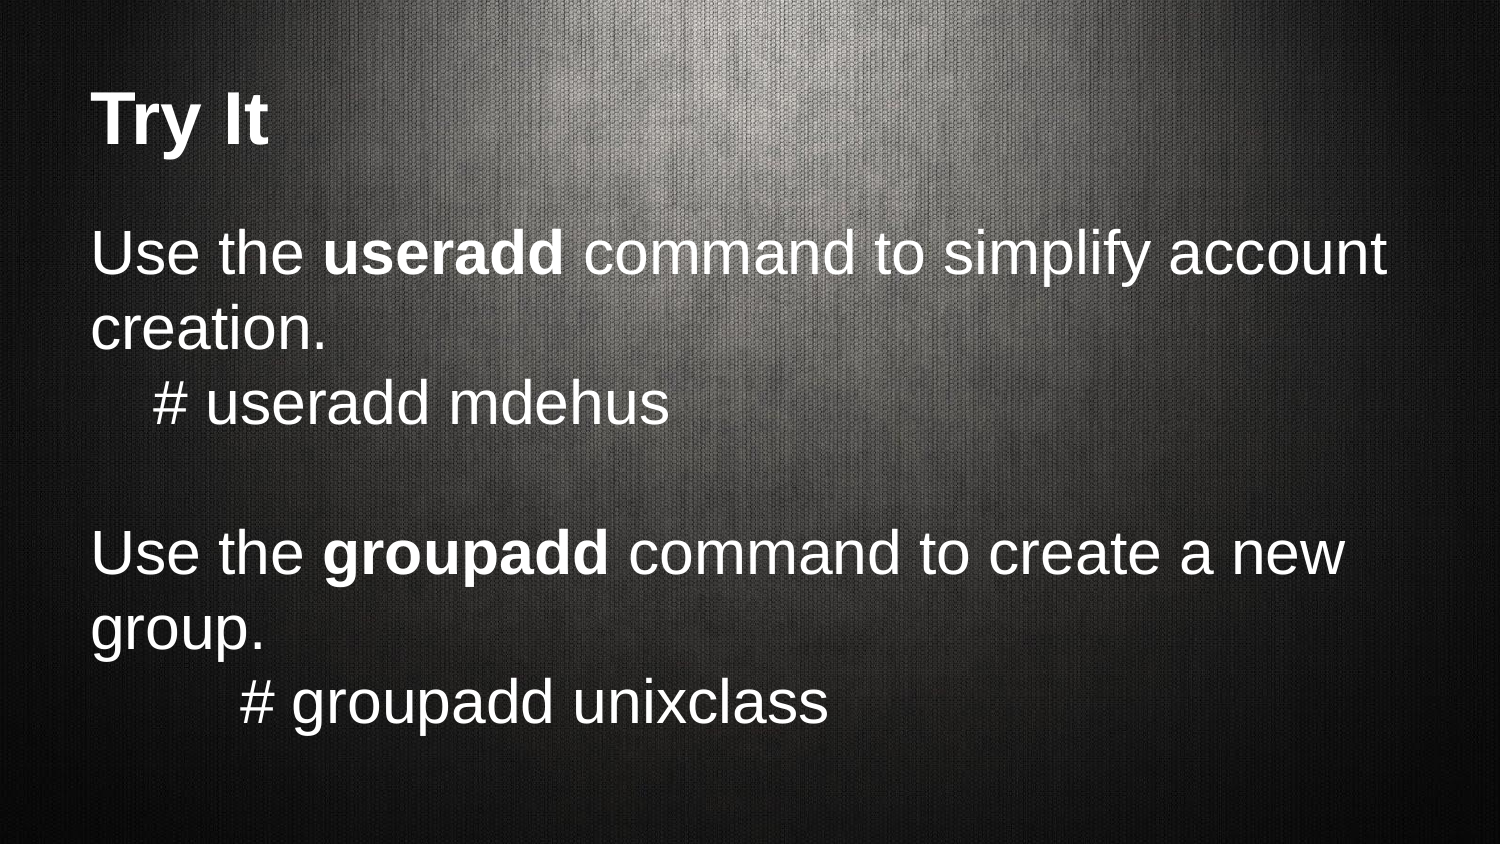

# Try It
Use the useradd command to simplify account creation.
# useradd mdehus Use the groupadd command to create a new group.
	# groupadd unixclass